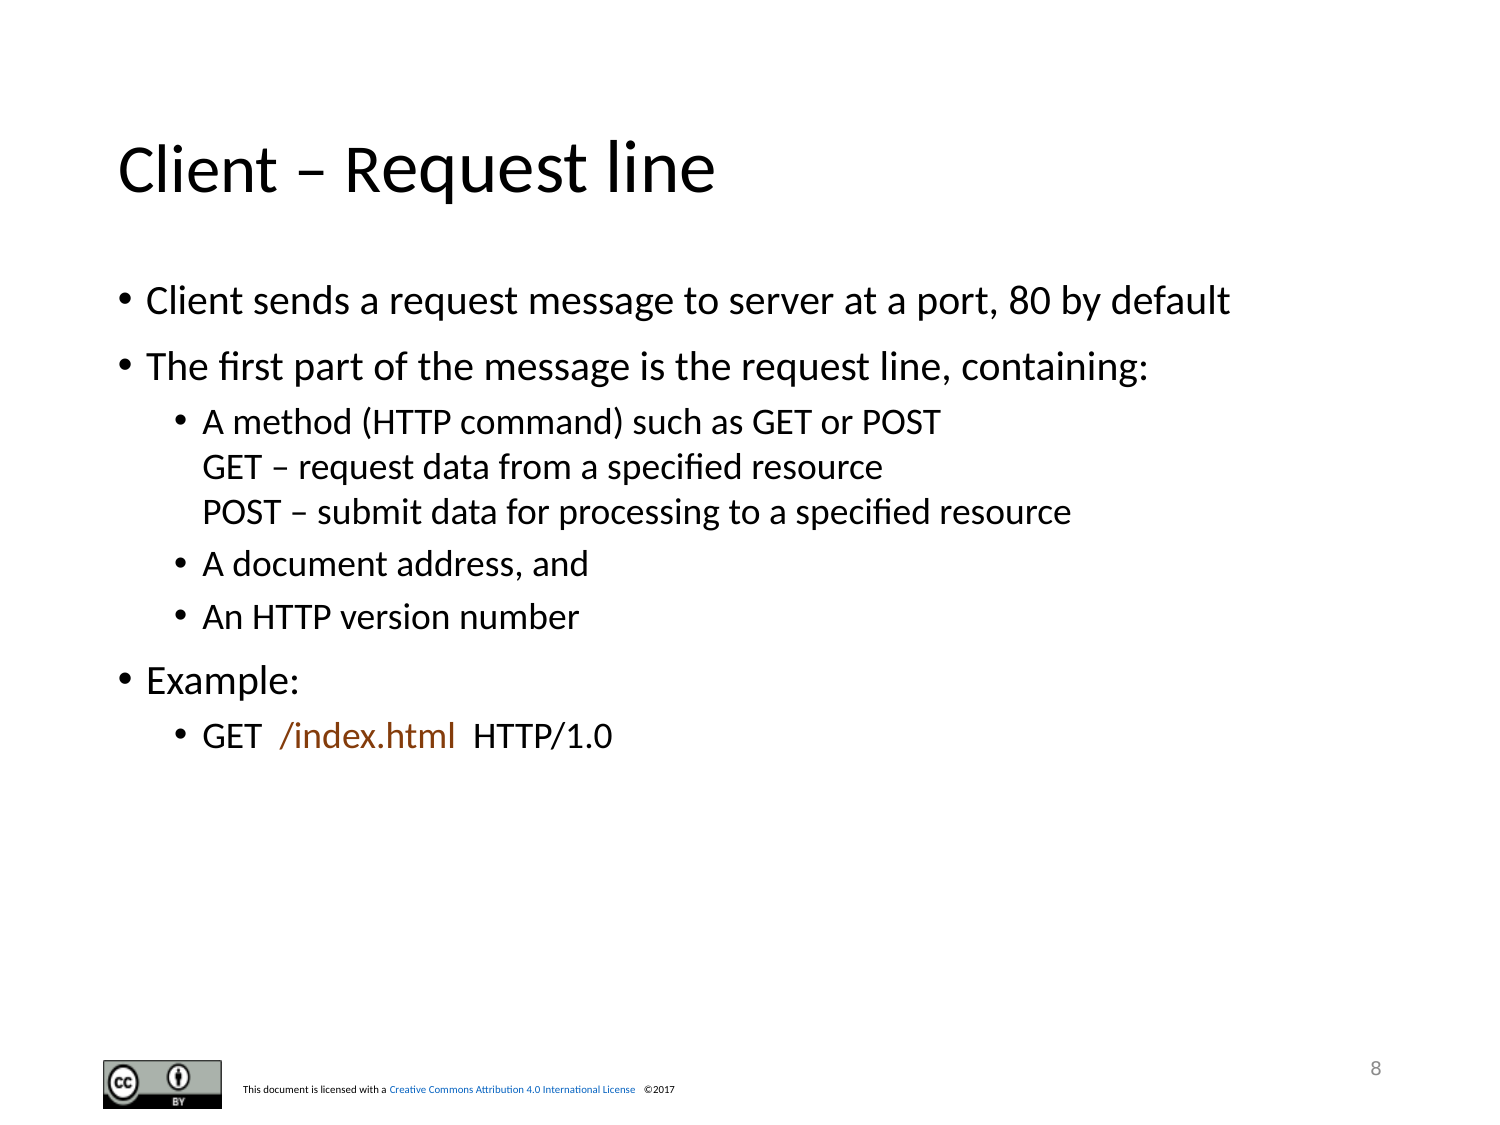

# Client – Request line
Client sends a request message to server at a port, 80 by default
The first part of the message is the request line, containing:
A method (HTTP command) such as GET or POST
GET – request data from a specified resource
POST – submit data for processing to a specified resource
A document address, and
An HTTP version number
Example:
GET  /index.html  HTTP/1.0
8